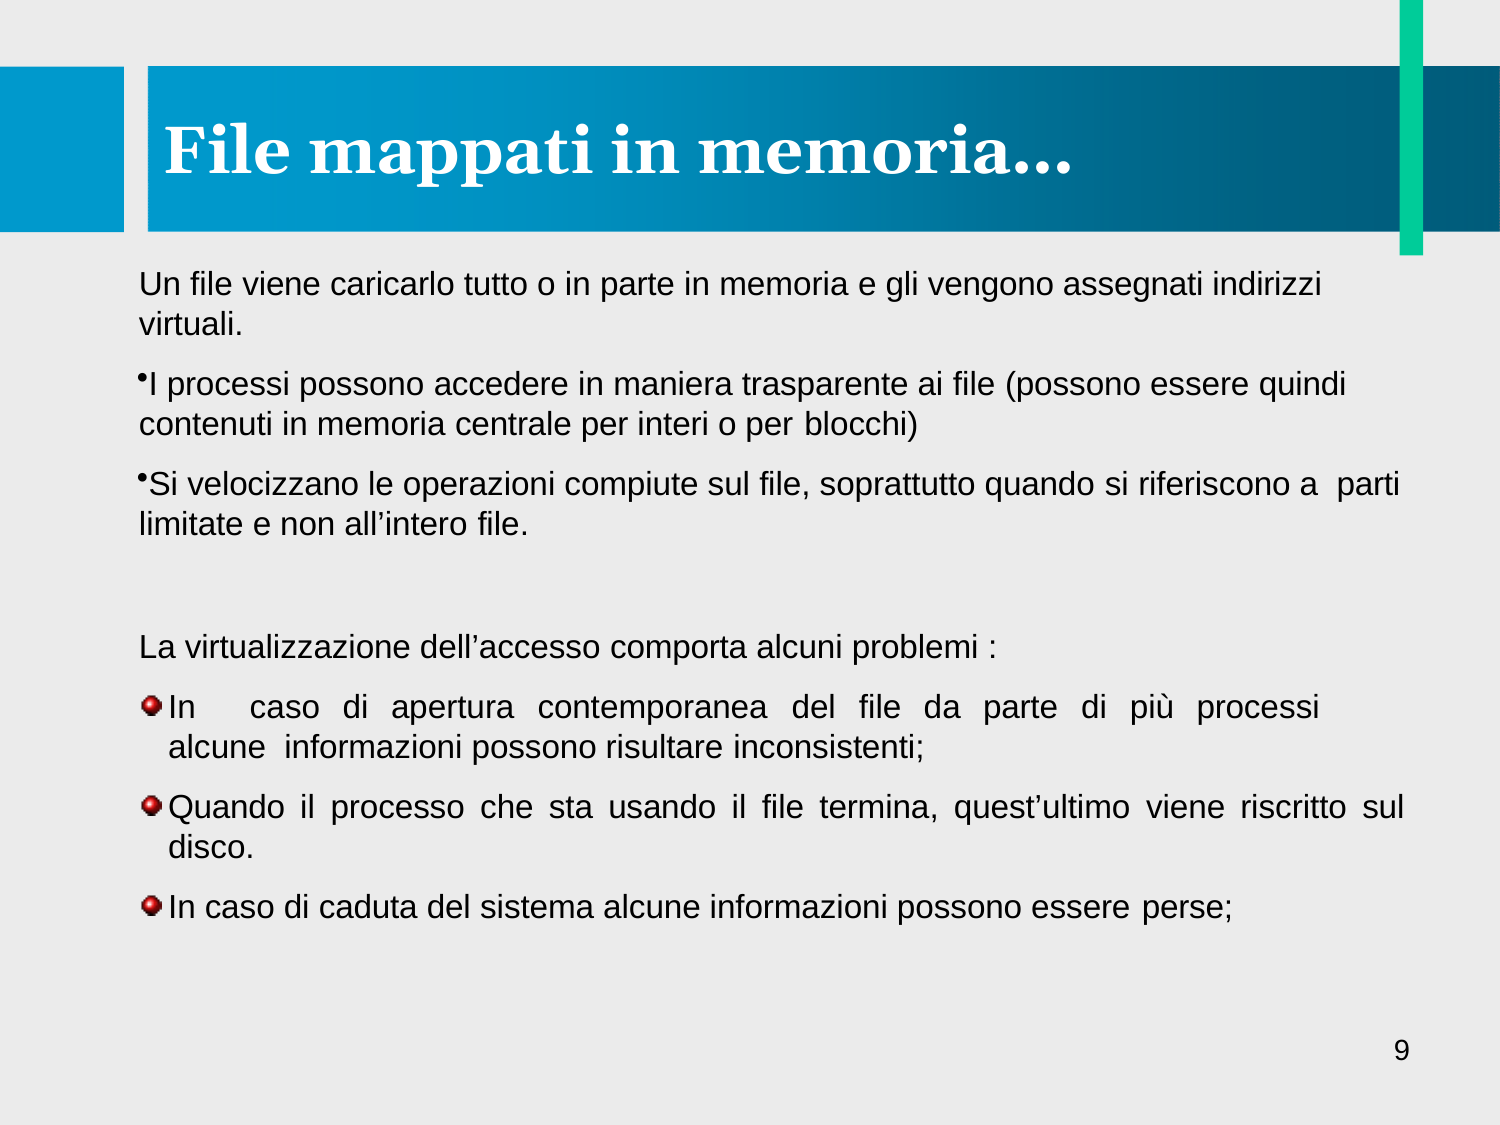

# File mappati in memoria…

Un file viene caricarlo tutto o in parte in memoria e gli vengono assegnati indirizzi  virtuali.
I processi possono accedere in maniera trasparente ai file (possono essere quindi
contenuti in memoria centrale per interi o per blocchi)
Si velocizzano le operazioni compiute sul file, soprattutto quando si riferiscono a  parti limitate e non all’intero file.

La virtualizzazione dell’accesso comporta alcuni problemi :
In	caso	di	apertura	contemporanea	del	file	da	parte	di	più	processi	alcune  informazioni possono risultare inconsistenti;
Quando il processo che sta usando il file termina, quest’ultimo viene riscritto sul
disco.
In caso di caduta del sistema alcune informazioni possono essere perse;

9